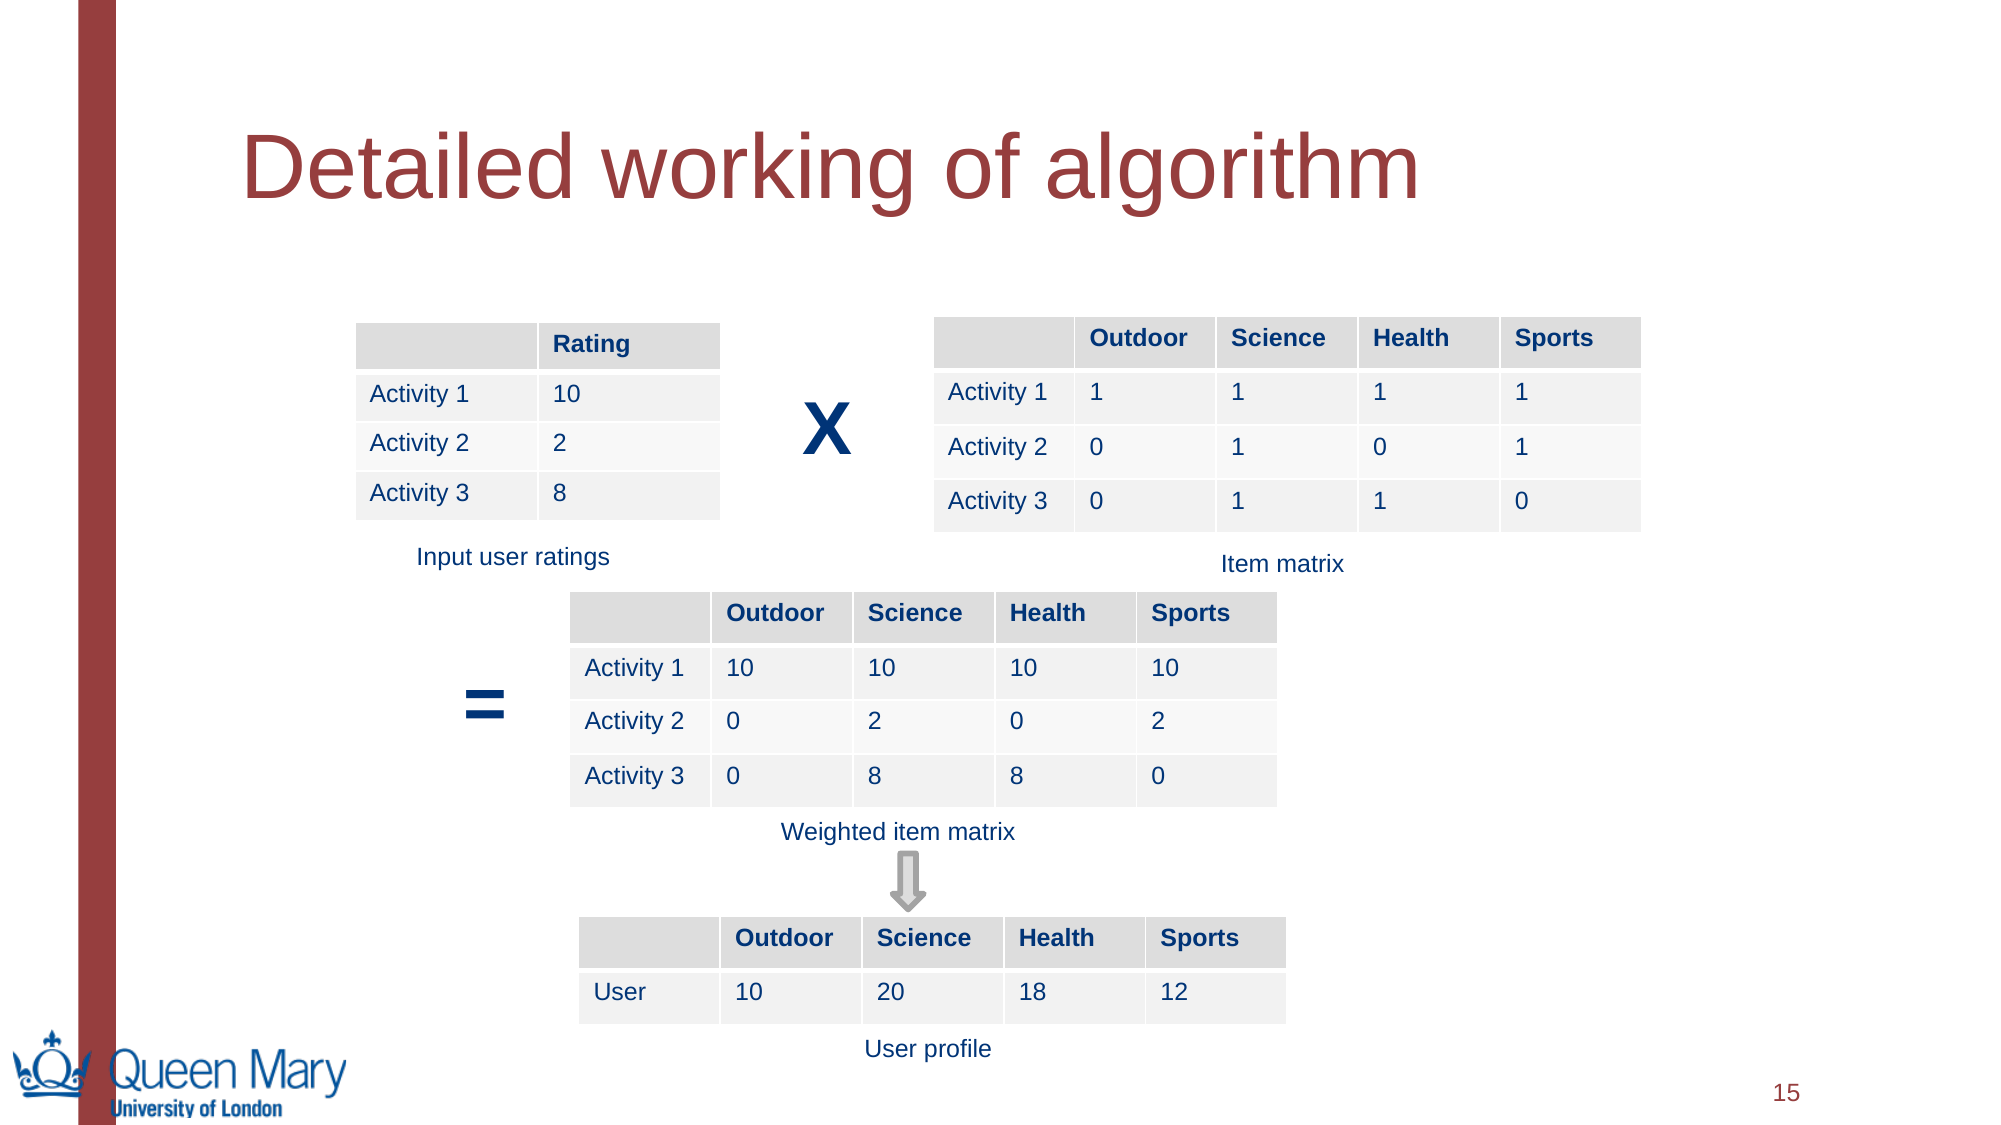

# Detailed working of algorithm
|  | Outdoor | Science | Health | Sports |
| --- | --- | --- | --- | --- |
| Activity 1 | 1 | 1 | 1 | 1 |
| Activity 2 | 0 | 1 | 0 | 1 |
| Activity 3 | 0 | 1 | 1 | 0 |
|  | Rating |
| --- | --- |
| Activity 1 | 10 |
| Activity 2 | 2 |
| Activity 3 | 8 |
X
Input user ratings
Item matrix
|  | Outdoor | Science | Health | Sports |
| --- | --- | --- | --- | --- |
| Activity 1 | 10 | 10 | 10 | 10 |
| Activity 2 | 0 | 2 | 0 | 2 |
| Activity 3 | 0 | 8 | 8 | 0 |
=
Weighted item matrix

|  | Outdoor | Science | Health | Sports |
| --- | --- | --- | --- | --- |
| User | 10 | 20 | 18 | 12 |
User profile
15